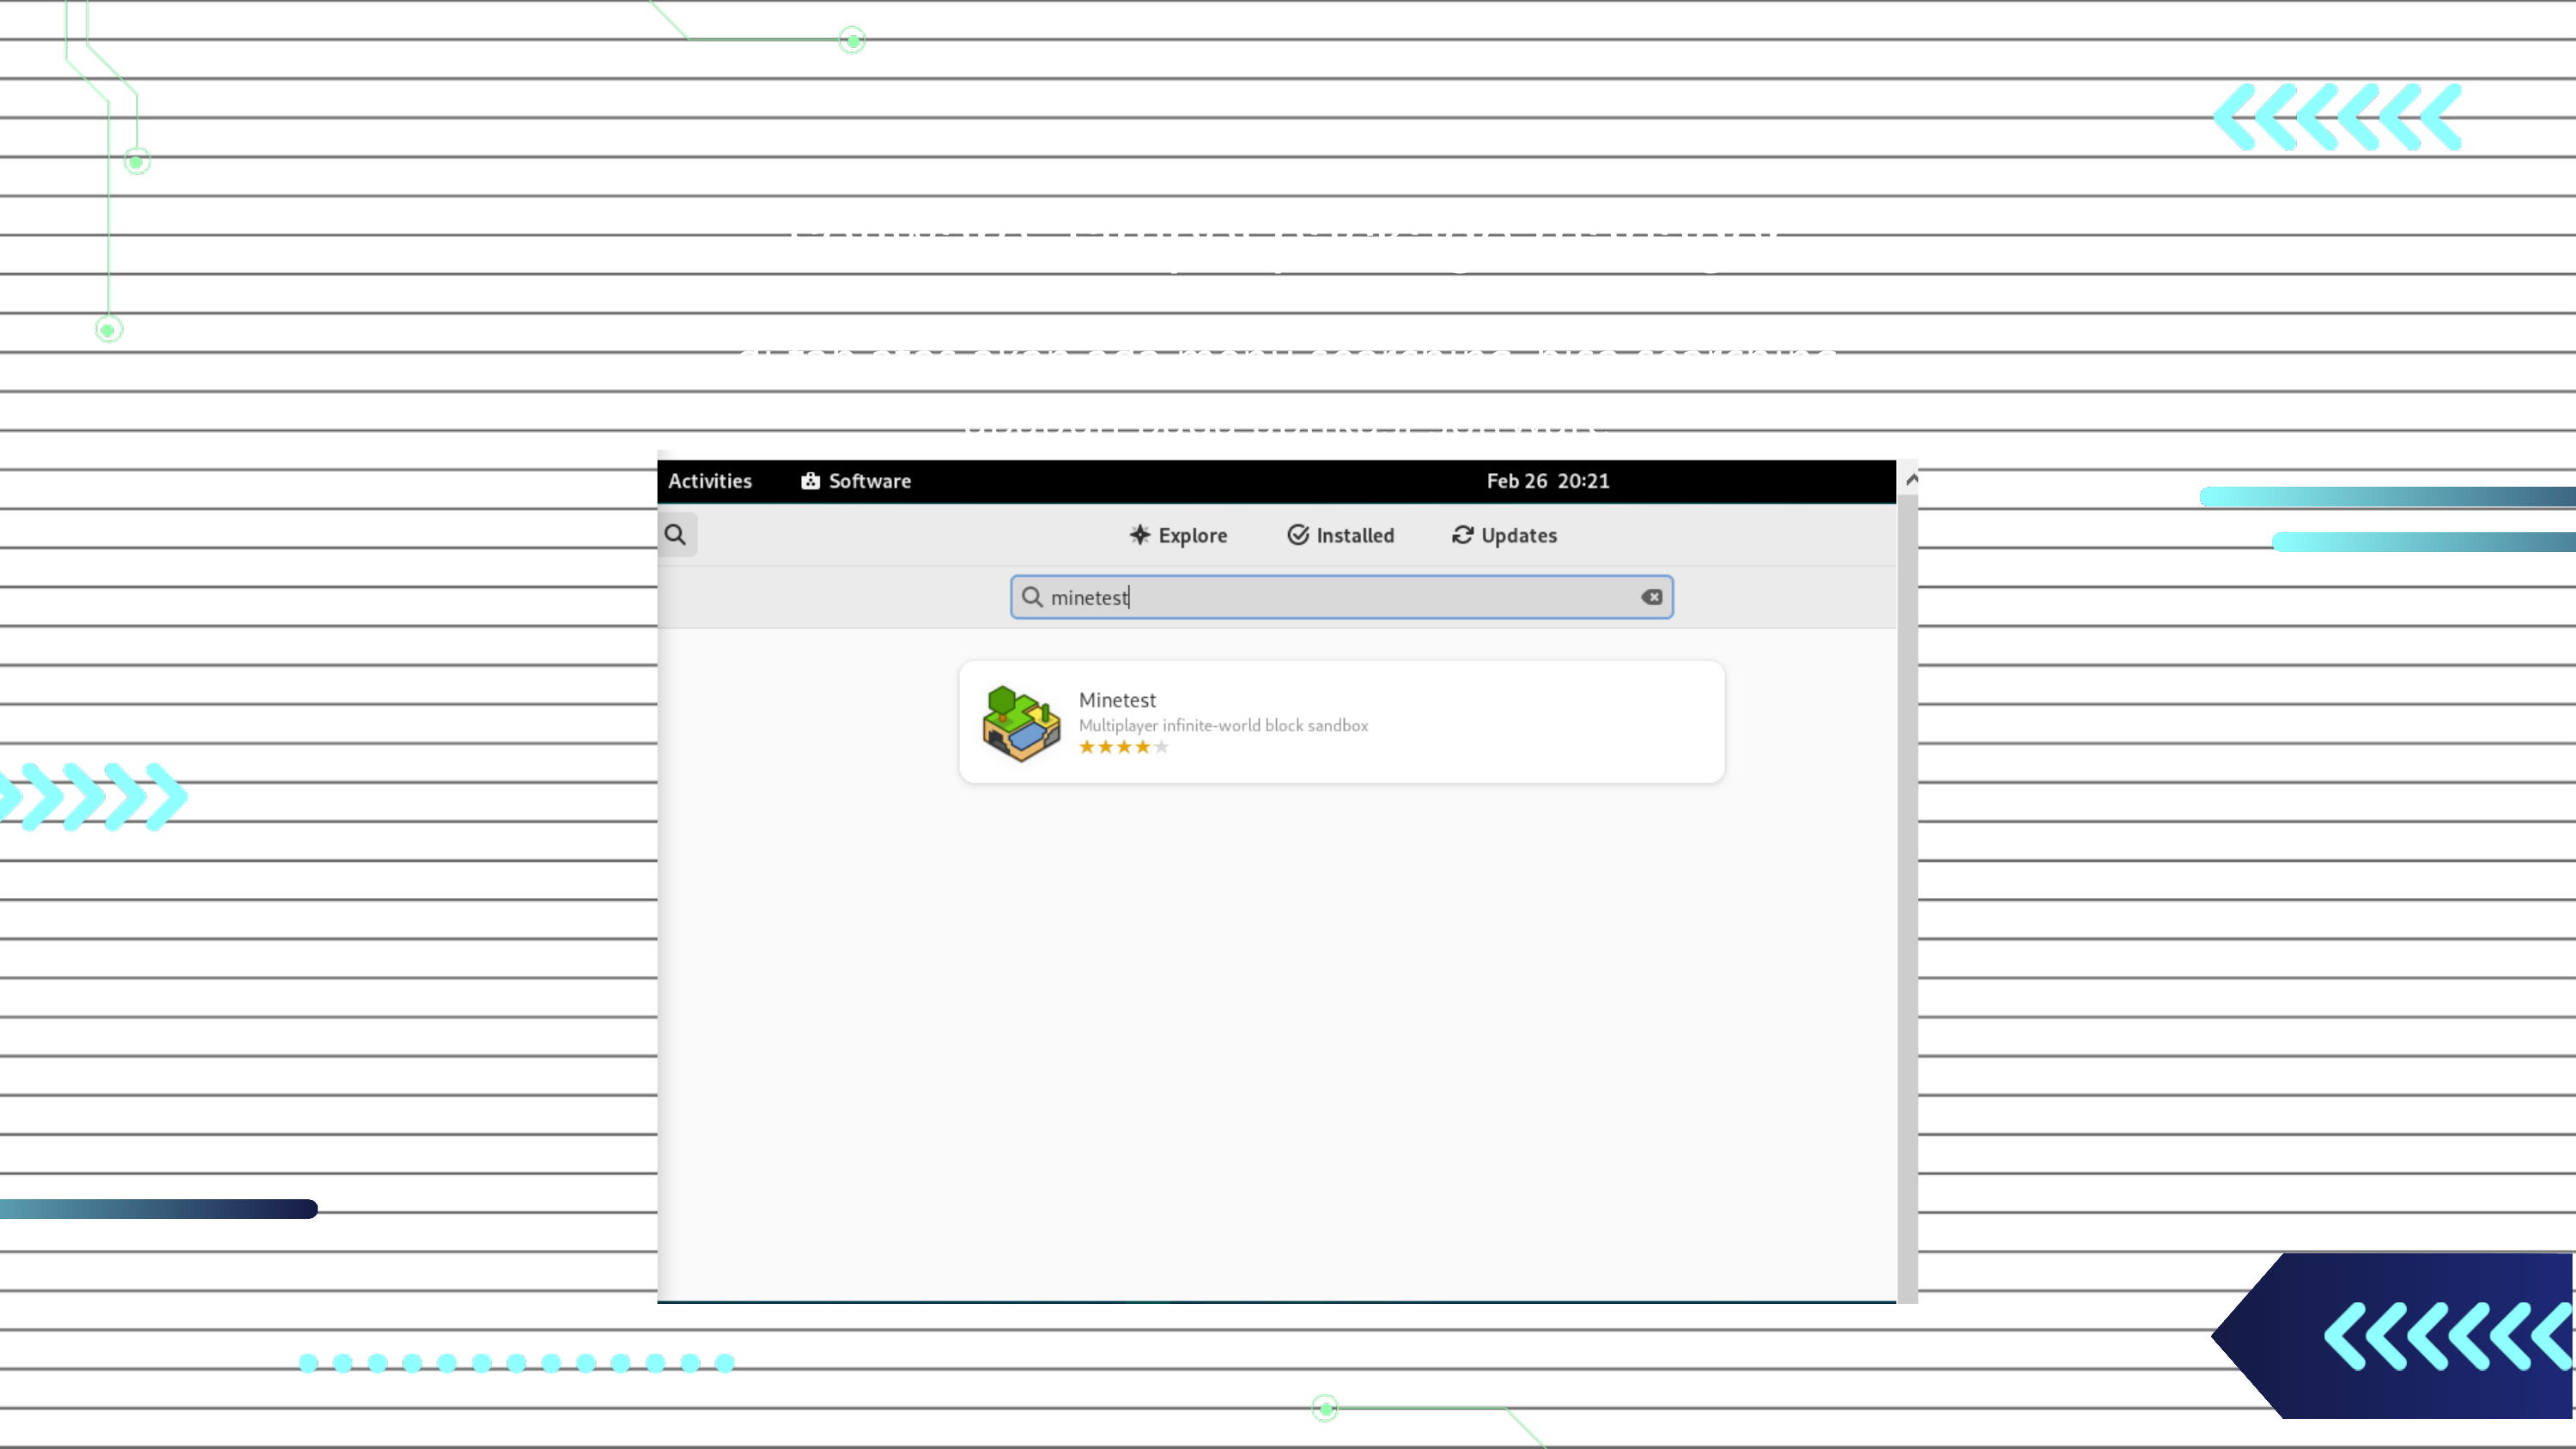

software, simpel package manager
di tab atas akan ada menu searching, bisa searching apapun pada aplikasi software